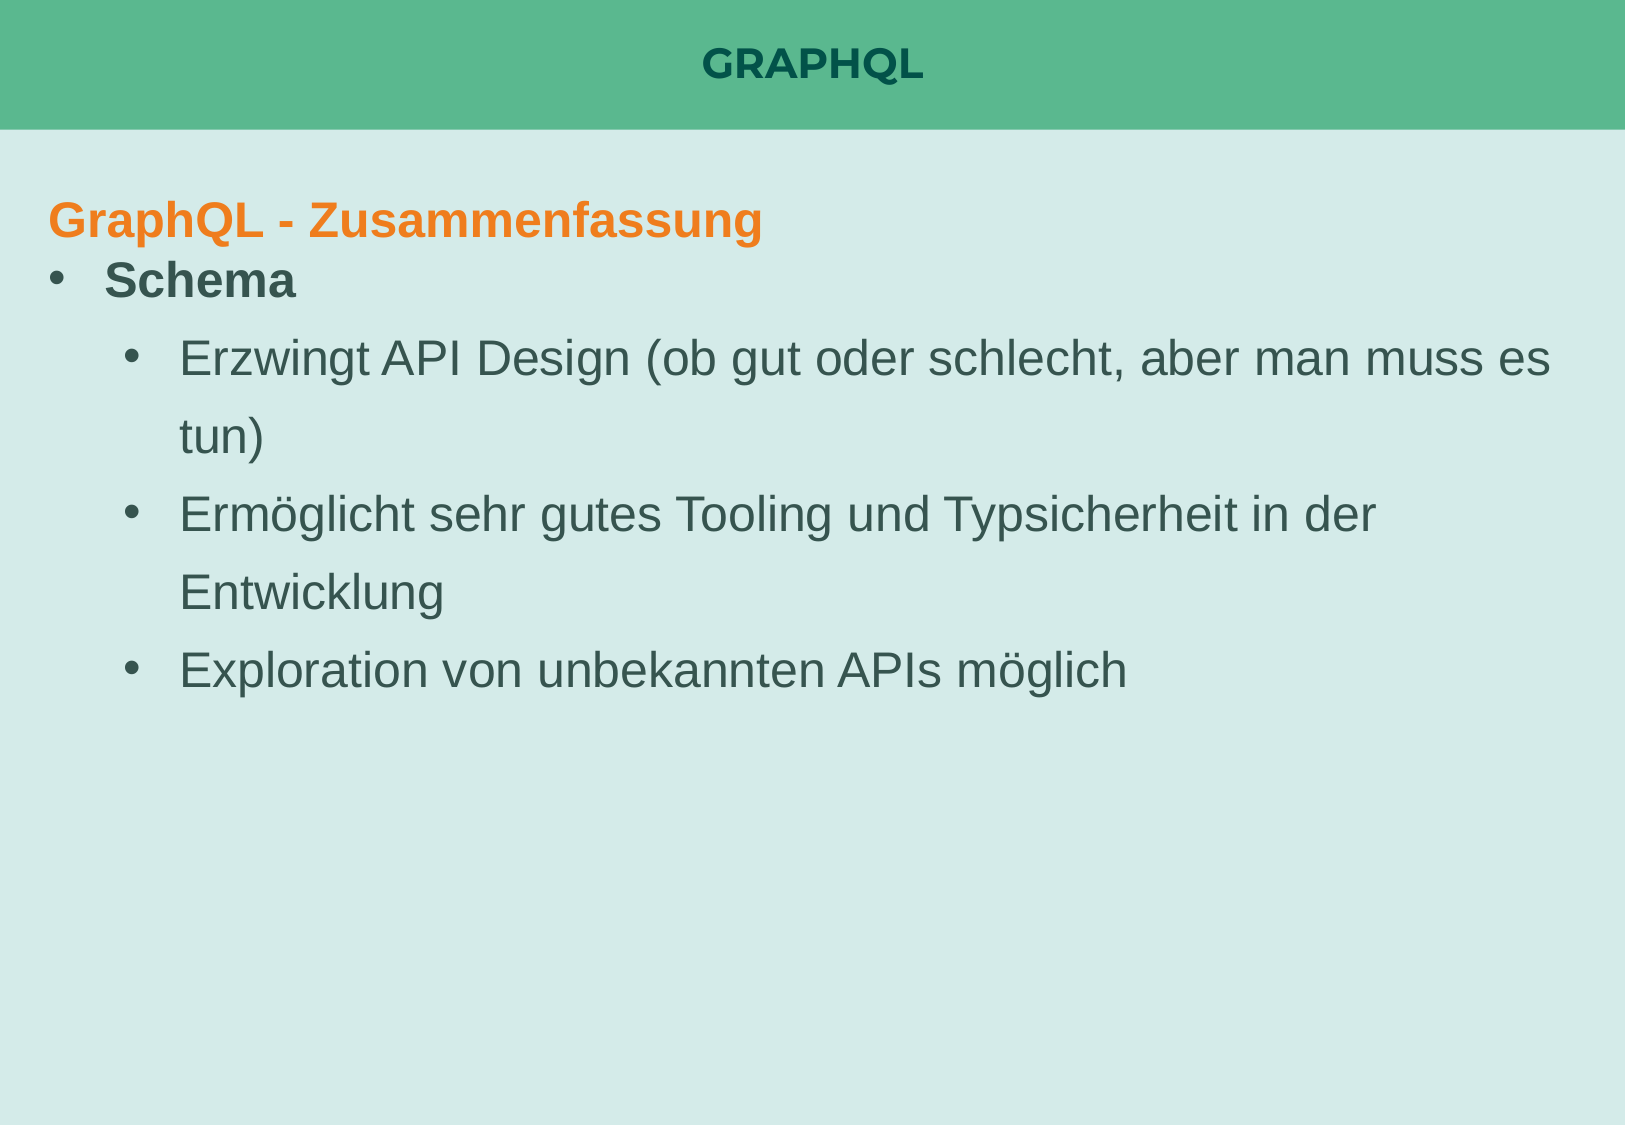

# GraphQL
GraphQL - Zusammenfassung
Schema
Erzwingt API Design (ob gut oder schlecht, aber man muss es tun)
Ermöglicht sehr gutes Tooling und Typsicherheit in der Entwicklung
Exploration von unbekannten APIs möglich